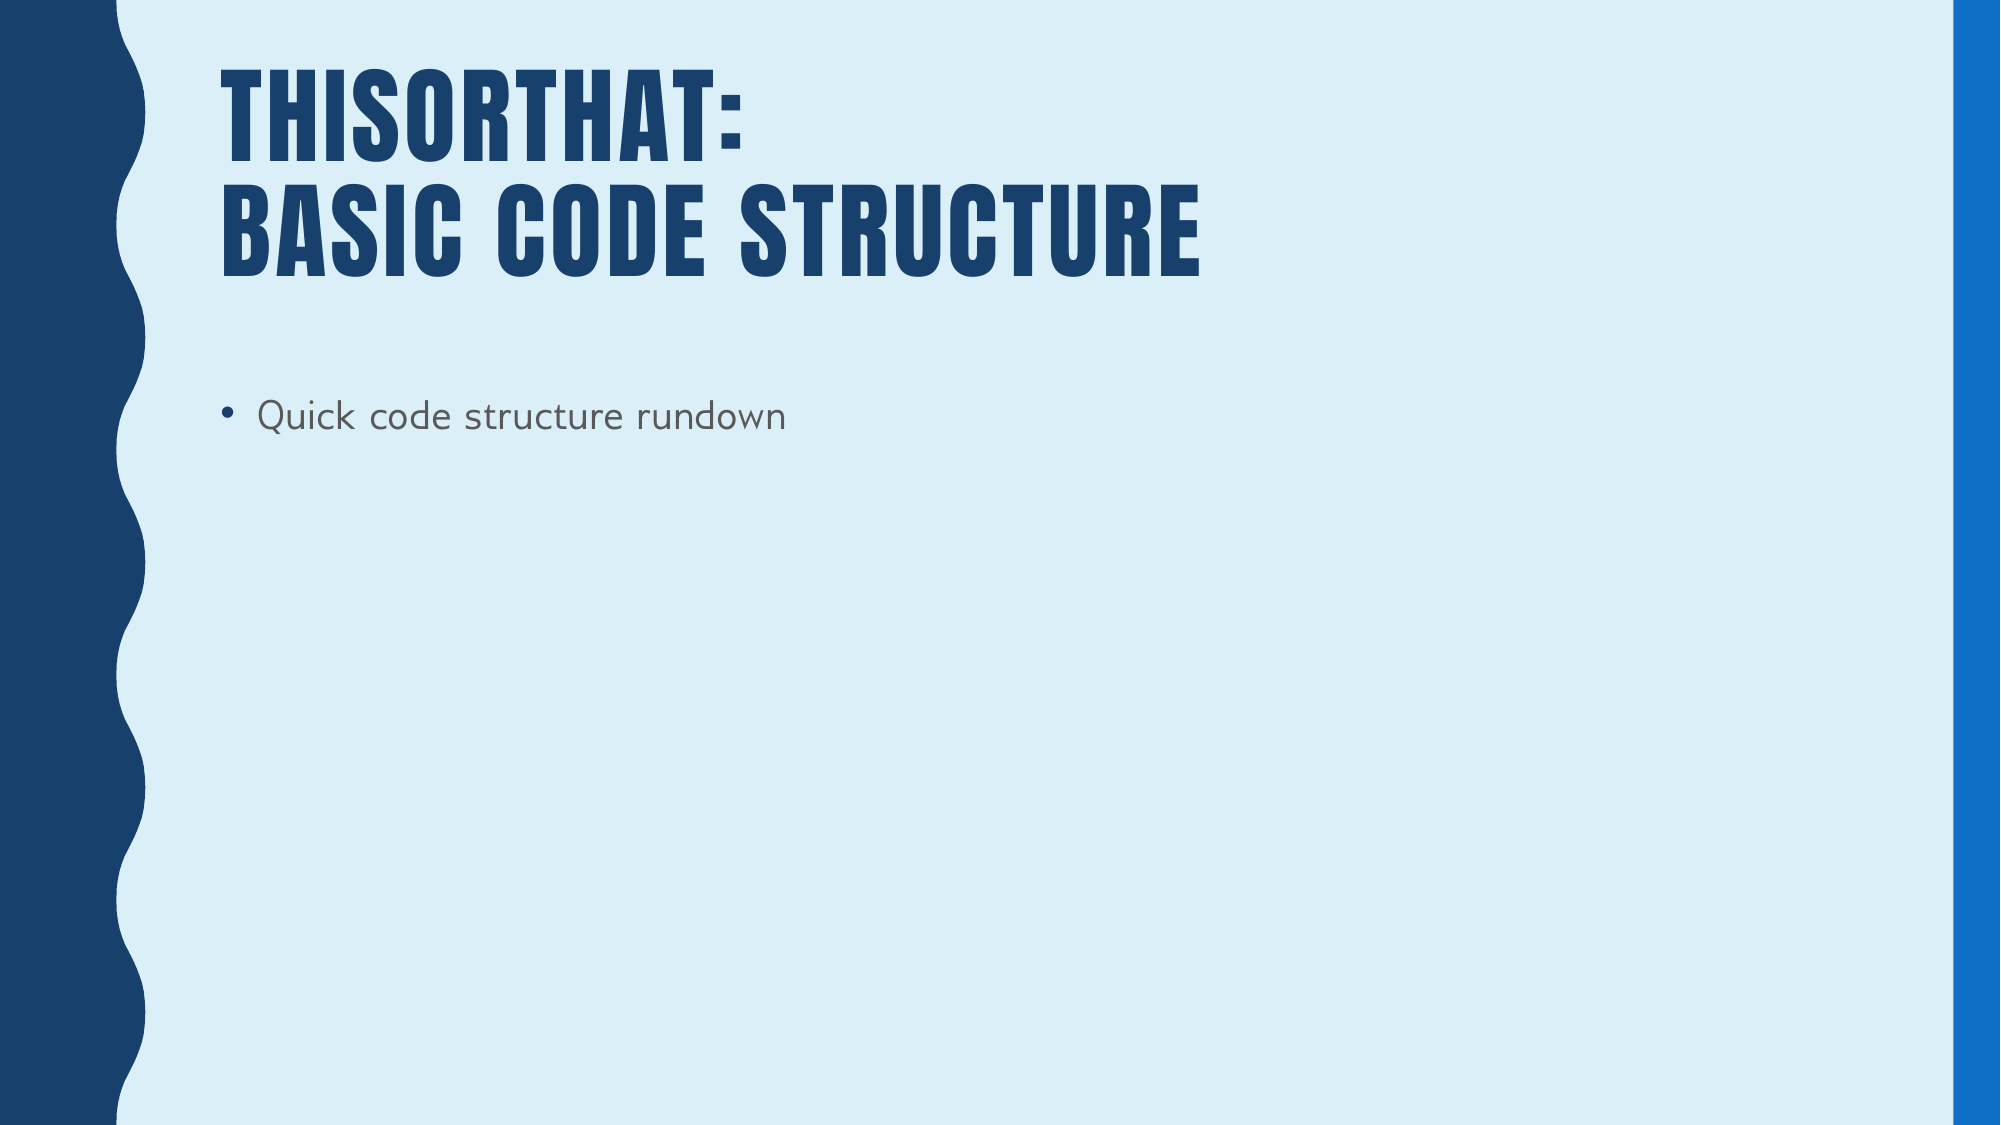

# Thisorthat: Basic Code Structure
Quick code structure rundown